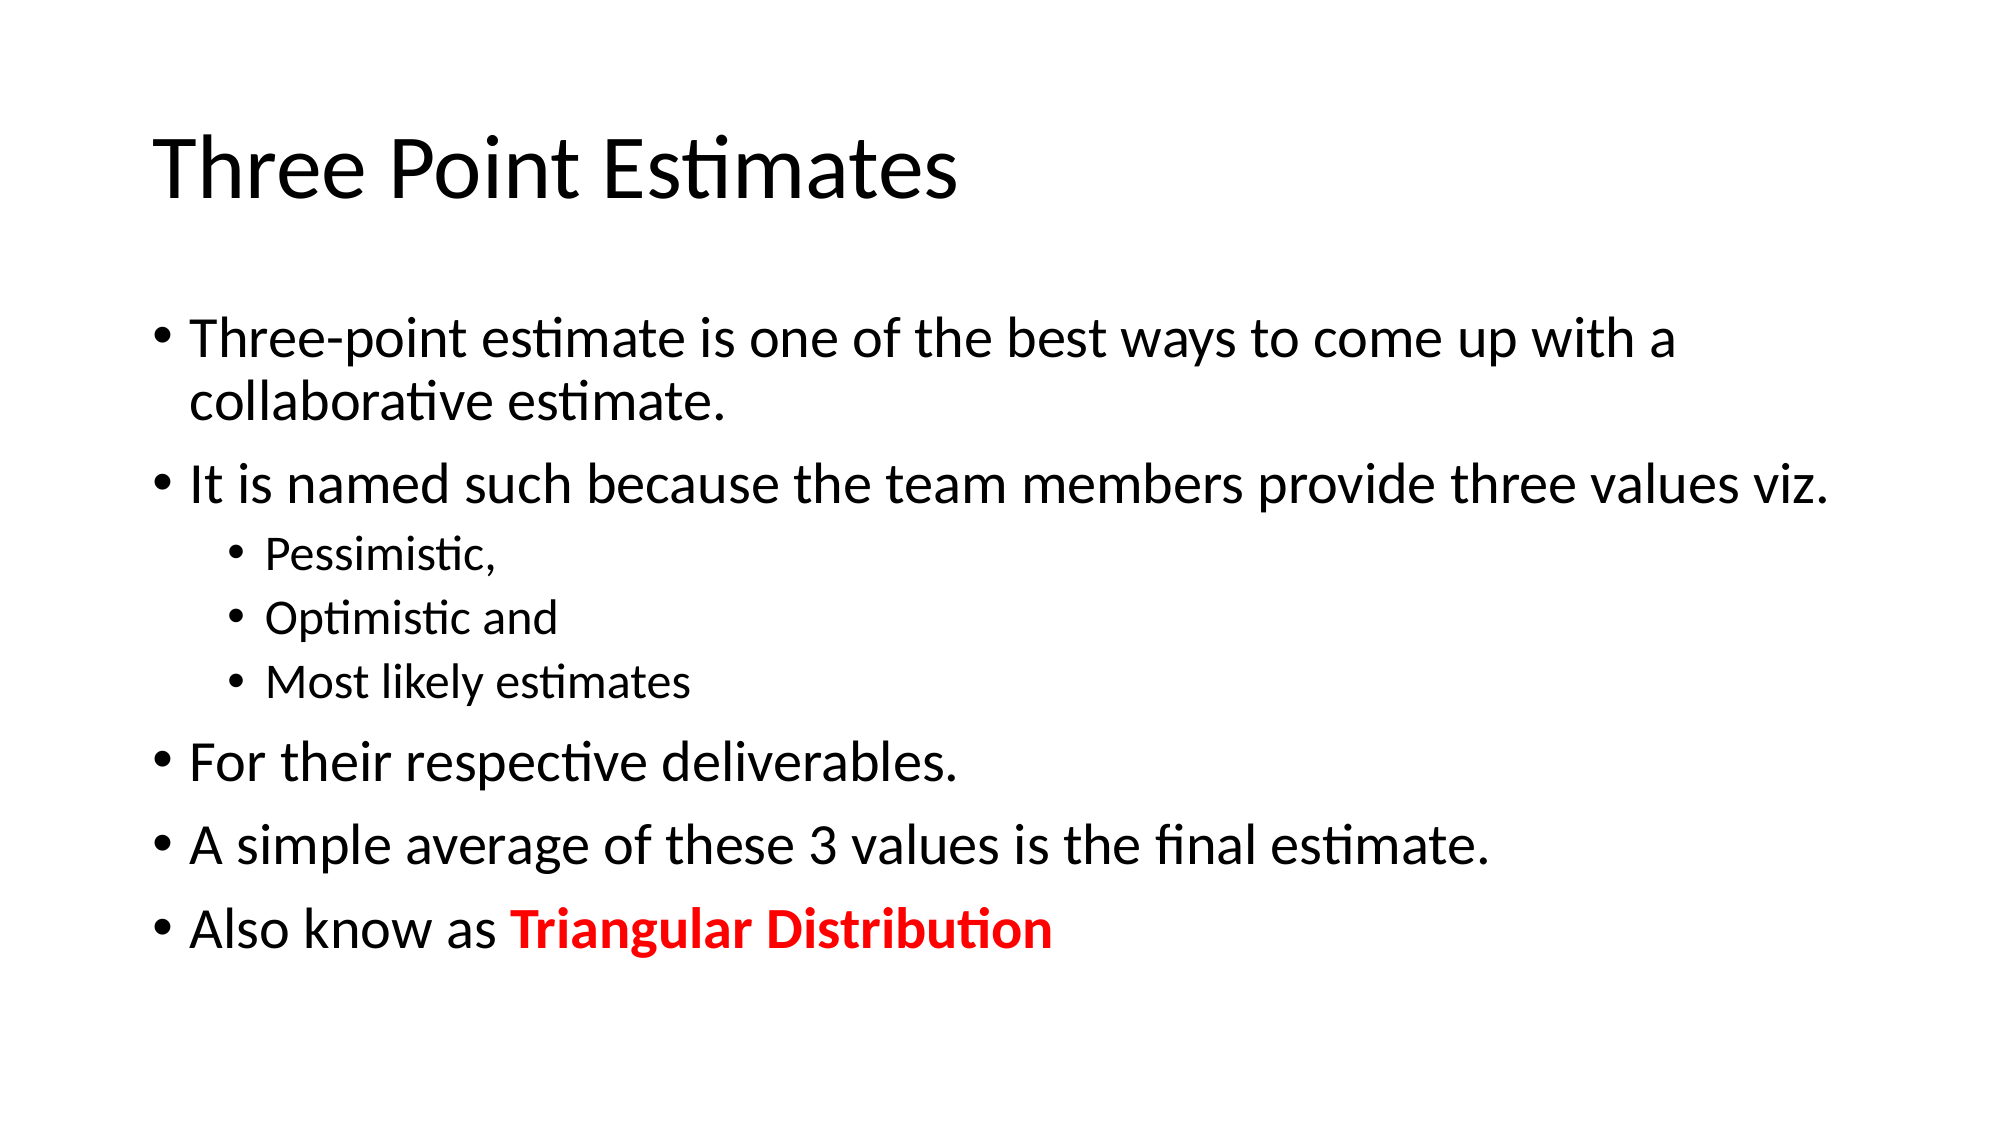

# Three Point Estimates
Three-point estimate is one of the best ways to come up with a collaborative estimate.
It is named such because the team members provide three values viz.
Pessimistic,
Optimistic and
Most likely estimates
For their respective deliverables.
A simple average of these 3 values is the final estimate.
Also know as Triangular Distribution